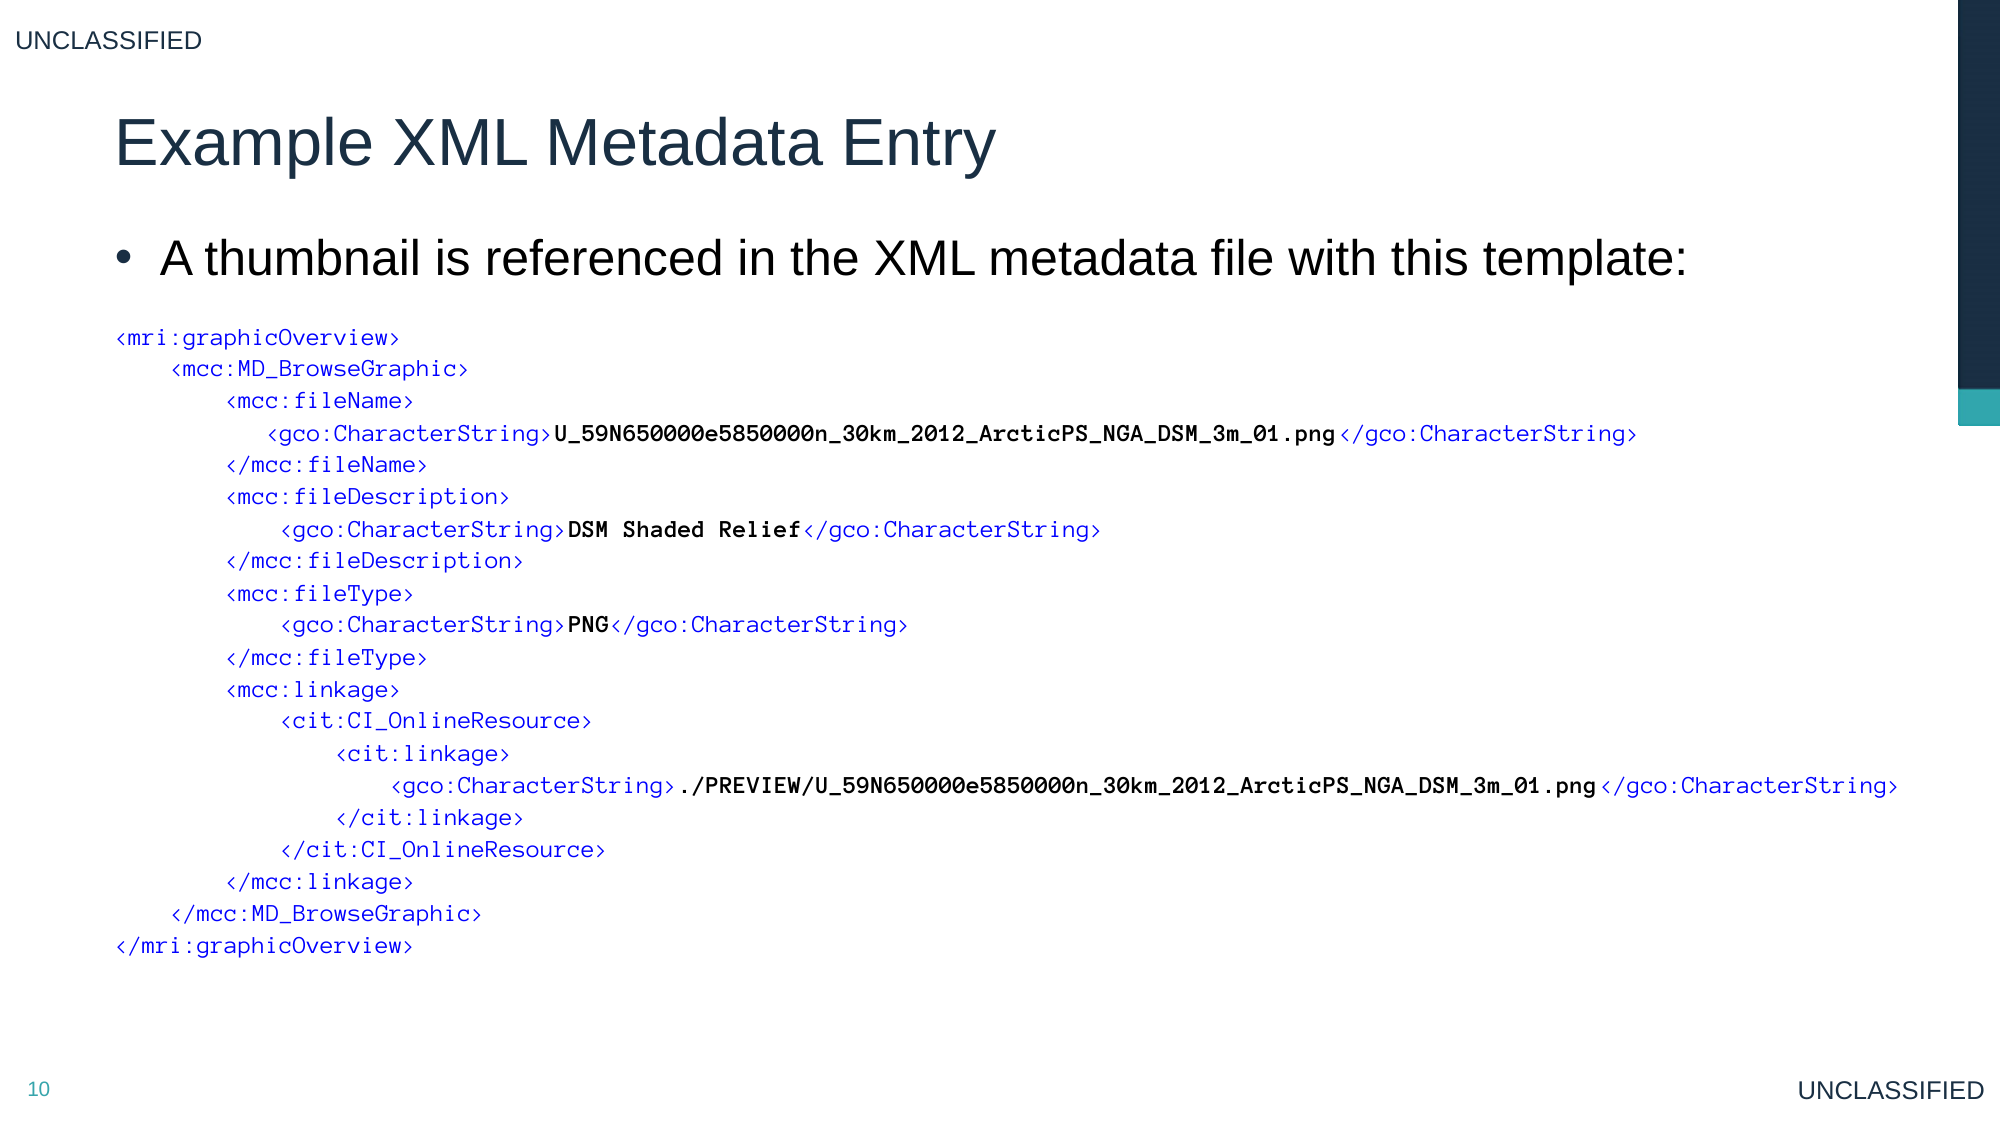

UNCLASSIFIED
# Example XML Metadata Entry
A thumbnail is referenced in the XML metadata file with this template:

<mri:graphicOverview>
    <mcc:MD_BrowseGraphic>
        <mcc:fileName>
           <gco:CharacterString>U_59N650000e5850000n_30km_2012_ArcticPS_NGA_DSM_3m_01.png</gco:CharacterString>
        </mcc:fileName>
        <mcc:fileDescription>
            <gco:CharacterString>DSM Shaded Relief</gco:CharacterString>
        </mcc:fileDescription>
        <mcc:fileType>
            <gco:CharacterString>PNG</gco:CharacterString>
        </mcc:fileType>
        <mcc:linkage>
            <cit:CI_OnlineResource>
                <cit:linkage>
                    <gco:CharacterString>./PREVIEW/U_59N650000e5850000n_30km_2012_ArcticPS_NGA_DSM_3m_01.png</gco:CharacterString>
                </cit:linkage>
            </cit:CI_OnlineResource>
        </mcc:linkage>
    </mcc:MD_BrowseGraphic>
</mri:graphicOverview>

UNCLASSIFIED